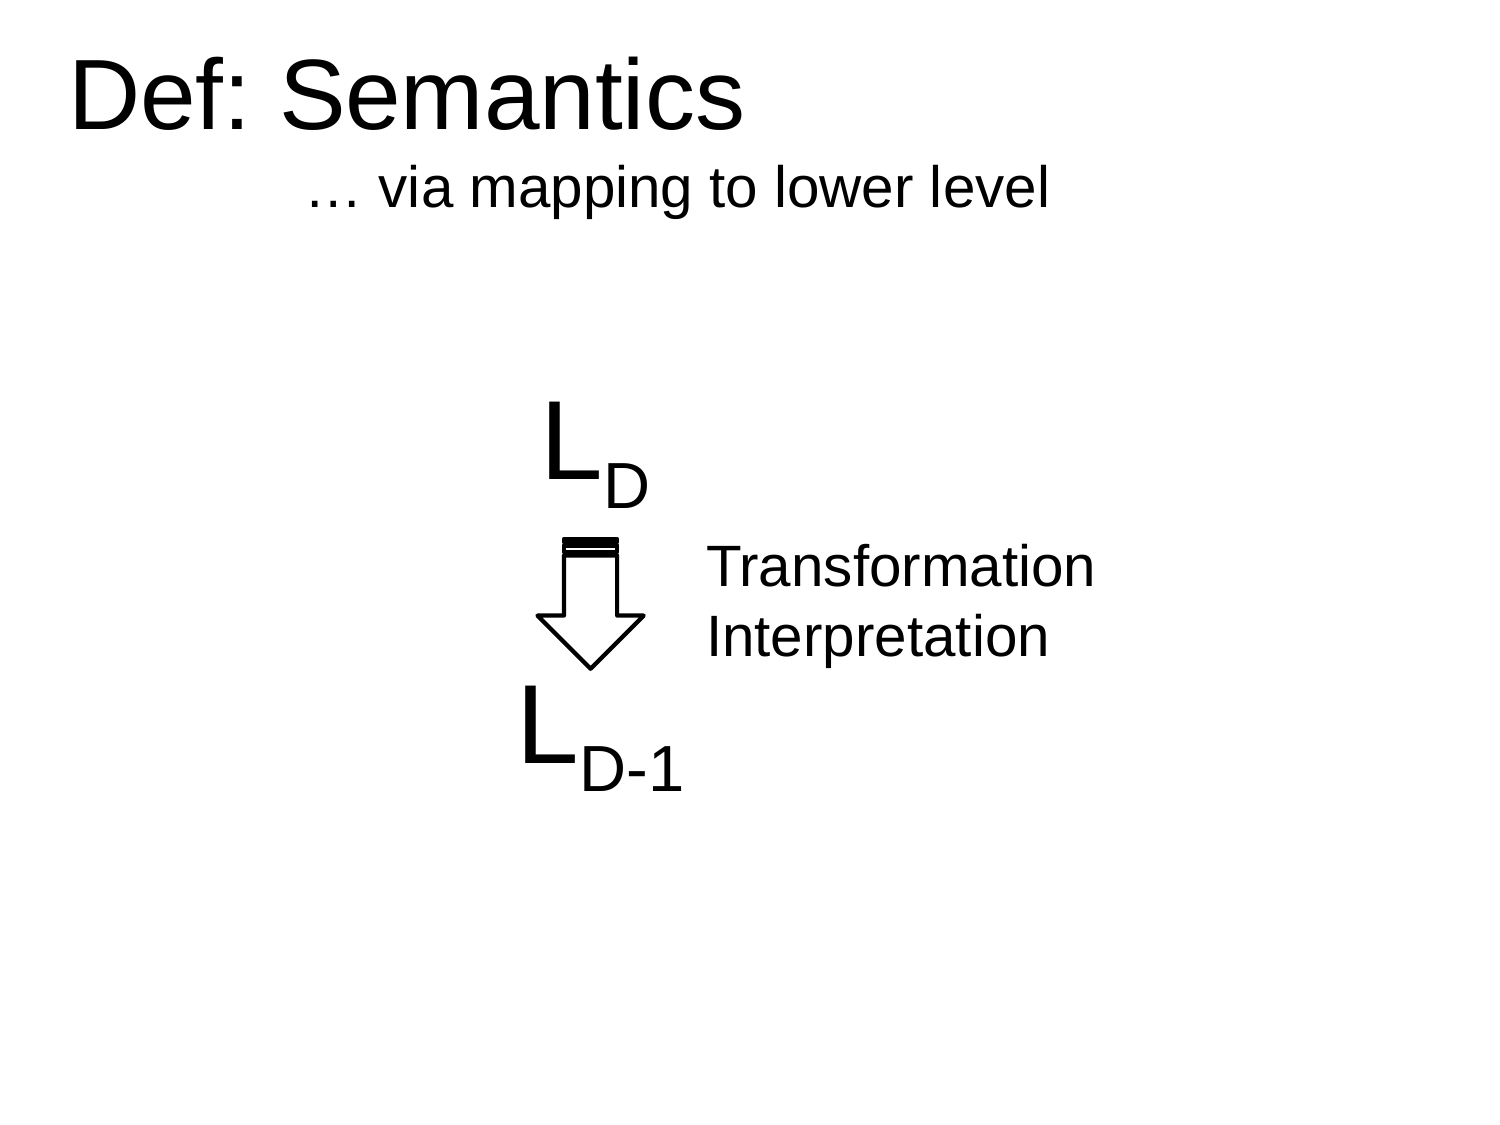

Def: Semantics
… via mapping to lower level
LD
Transformation
Interpretation

LD-1